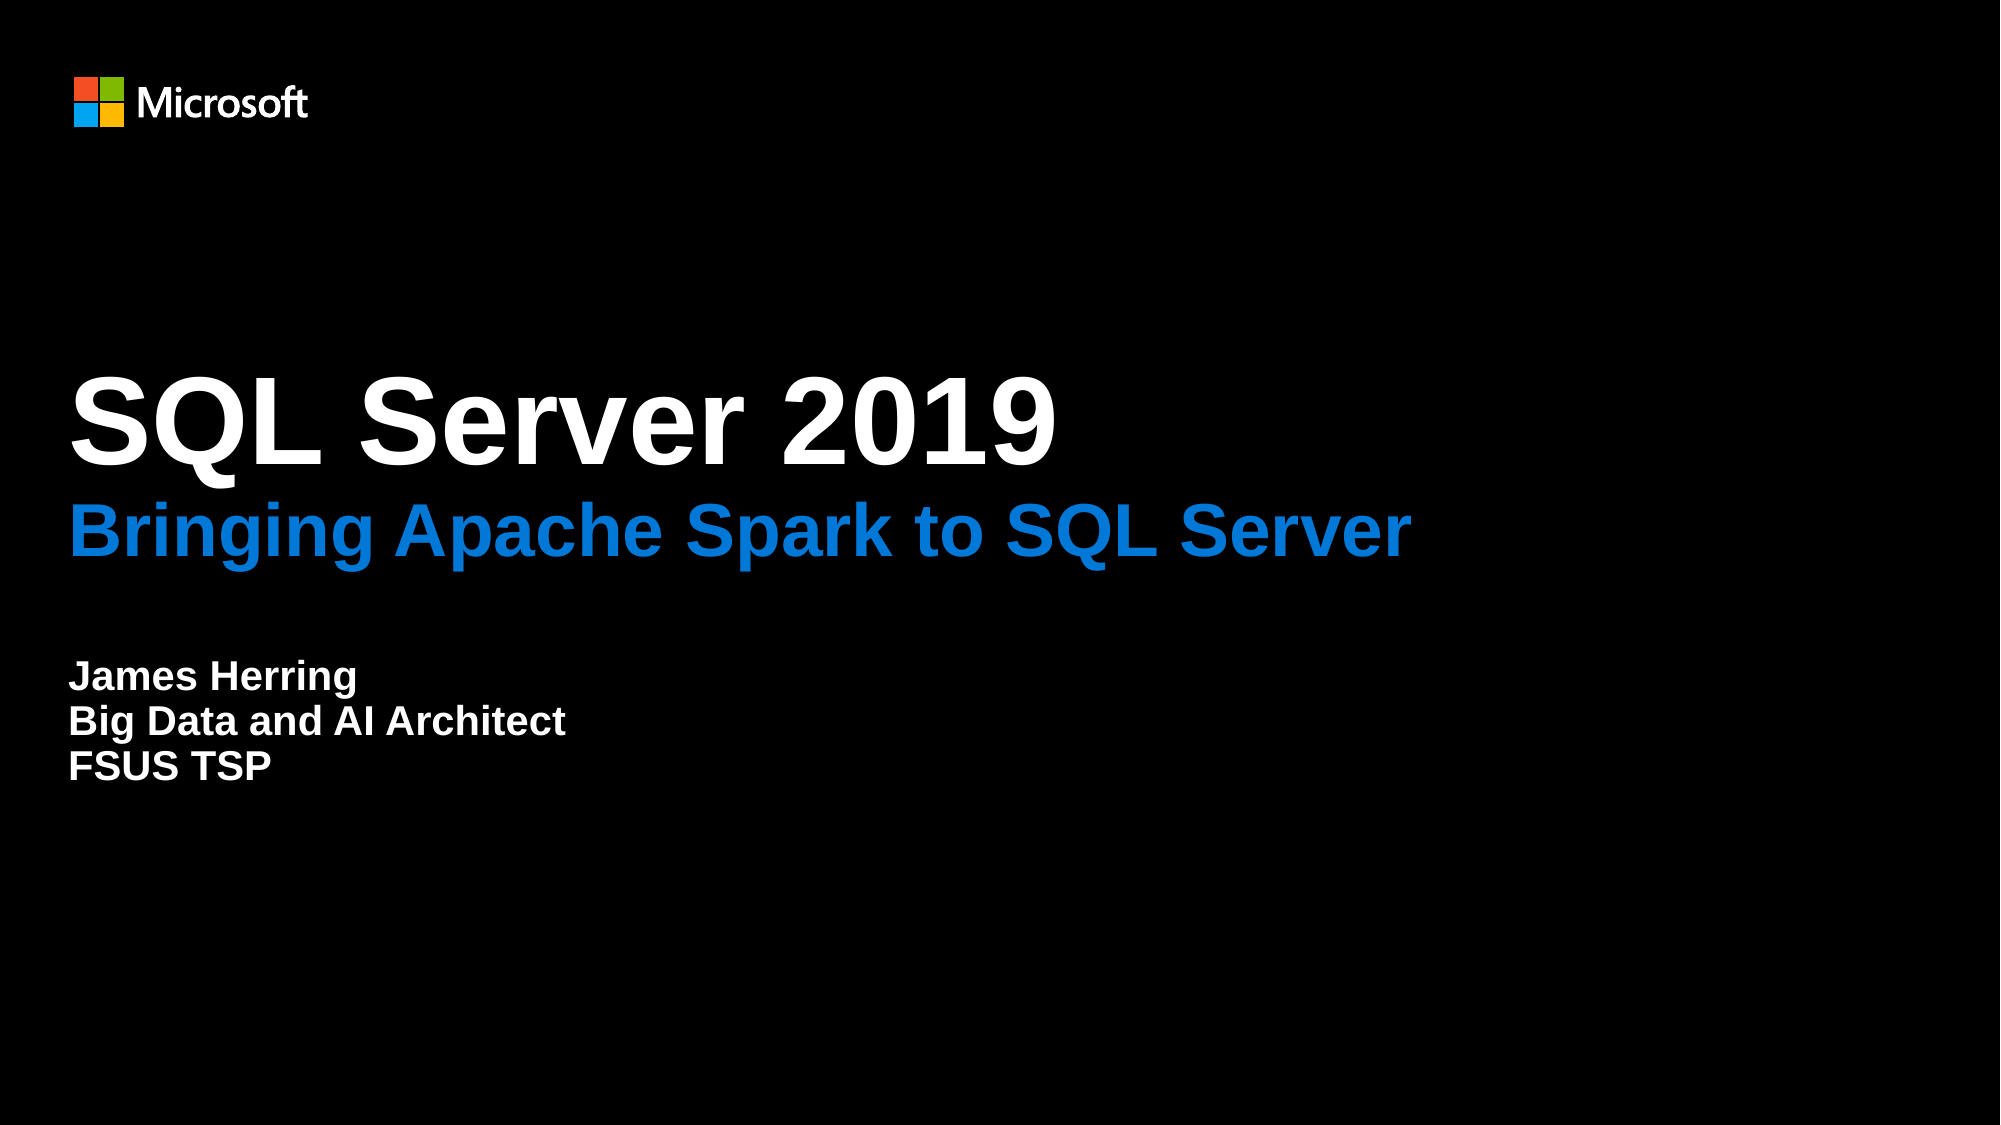

# SQL Server 2019 Bringing Apache Spark to SQL Server
James Herring
Big Data and AI Architect
FSUS TSP